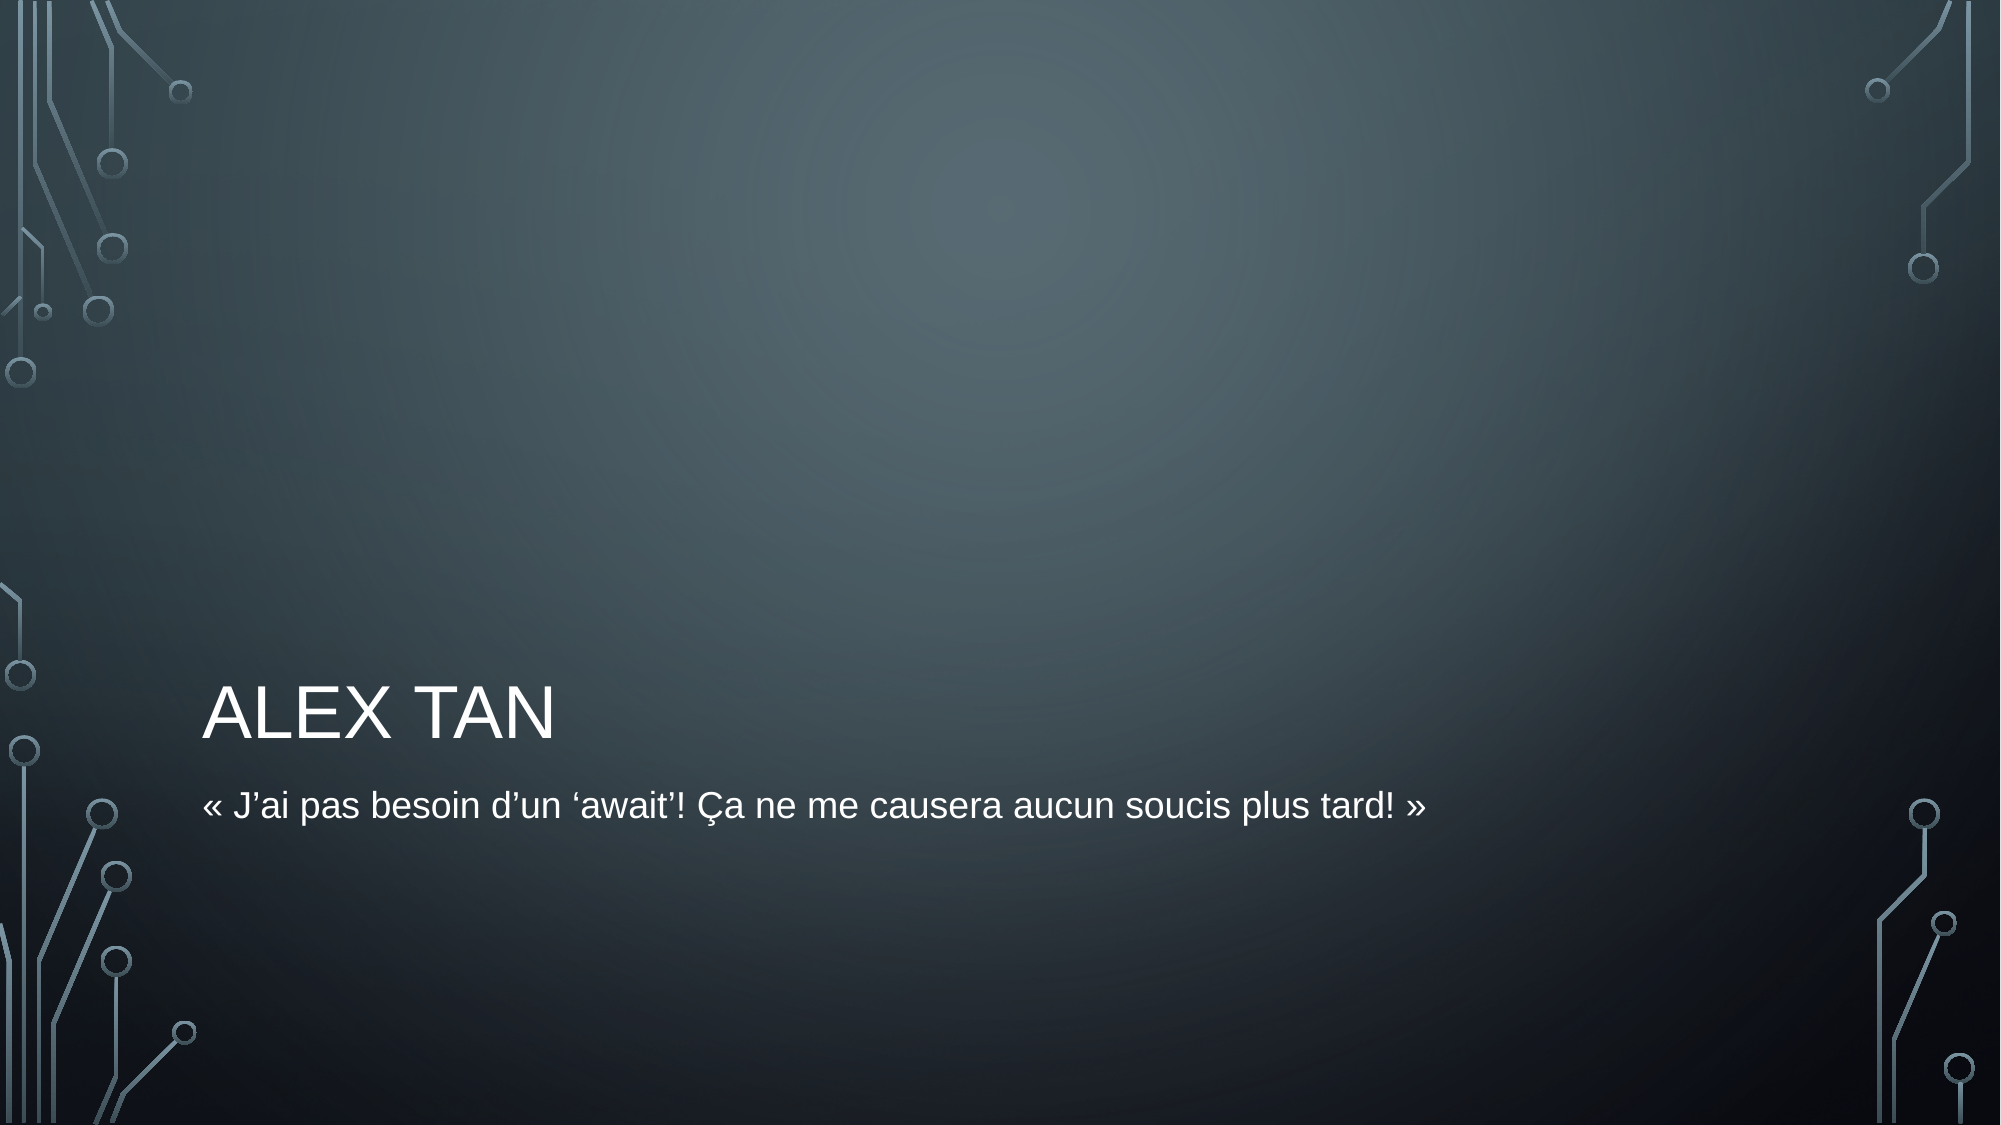

# Alex Tan
« J’ai pas besoin d’un ‘await’! Ça ne me causera aucun soucis plus tard! »